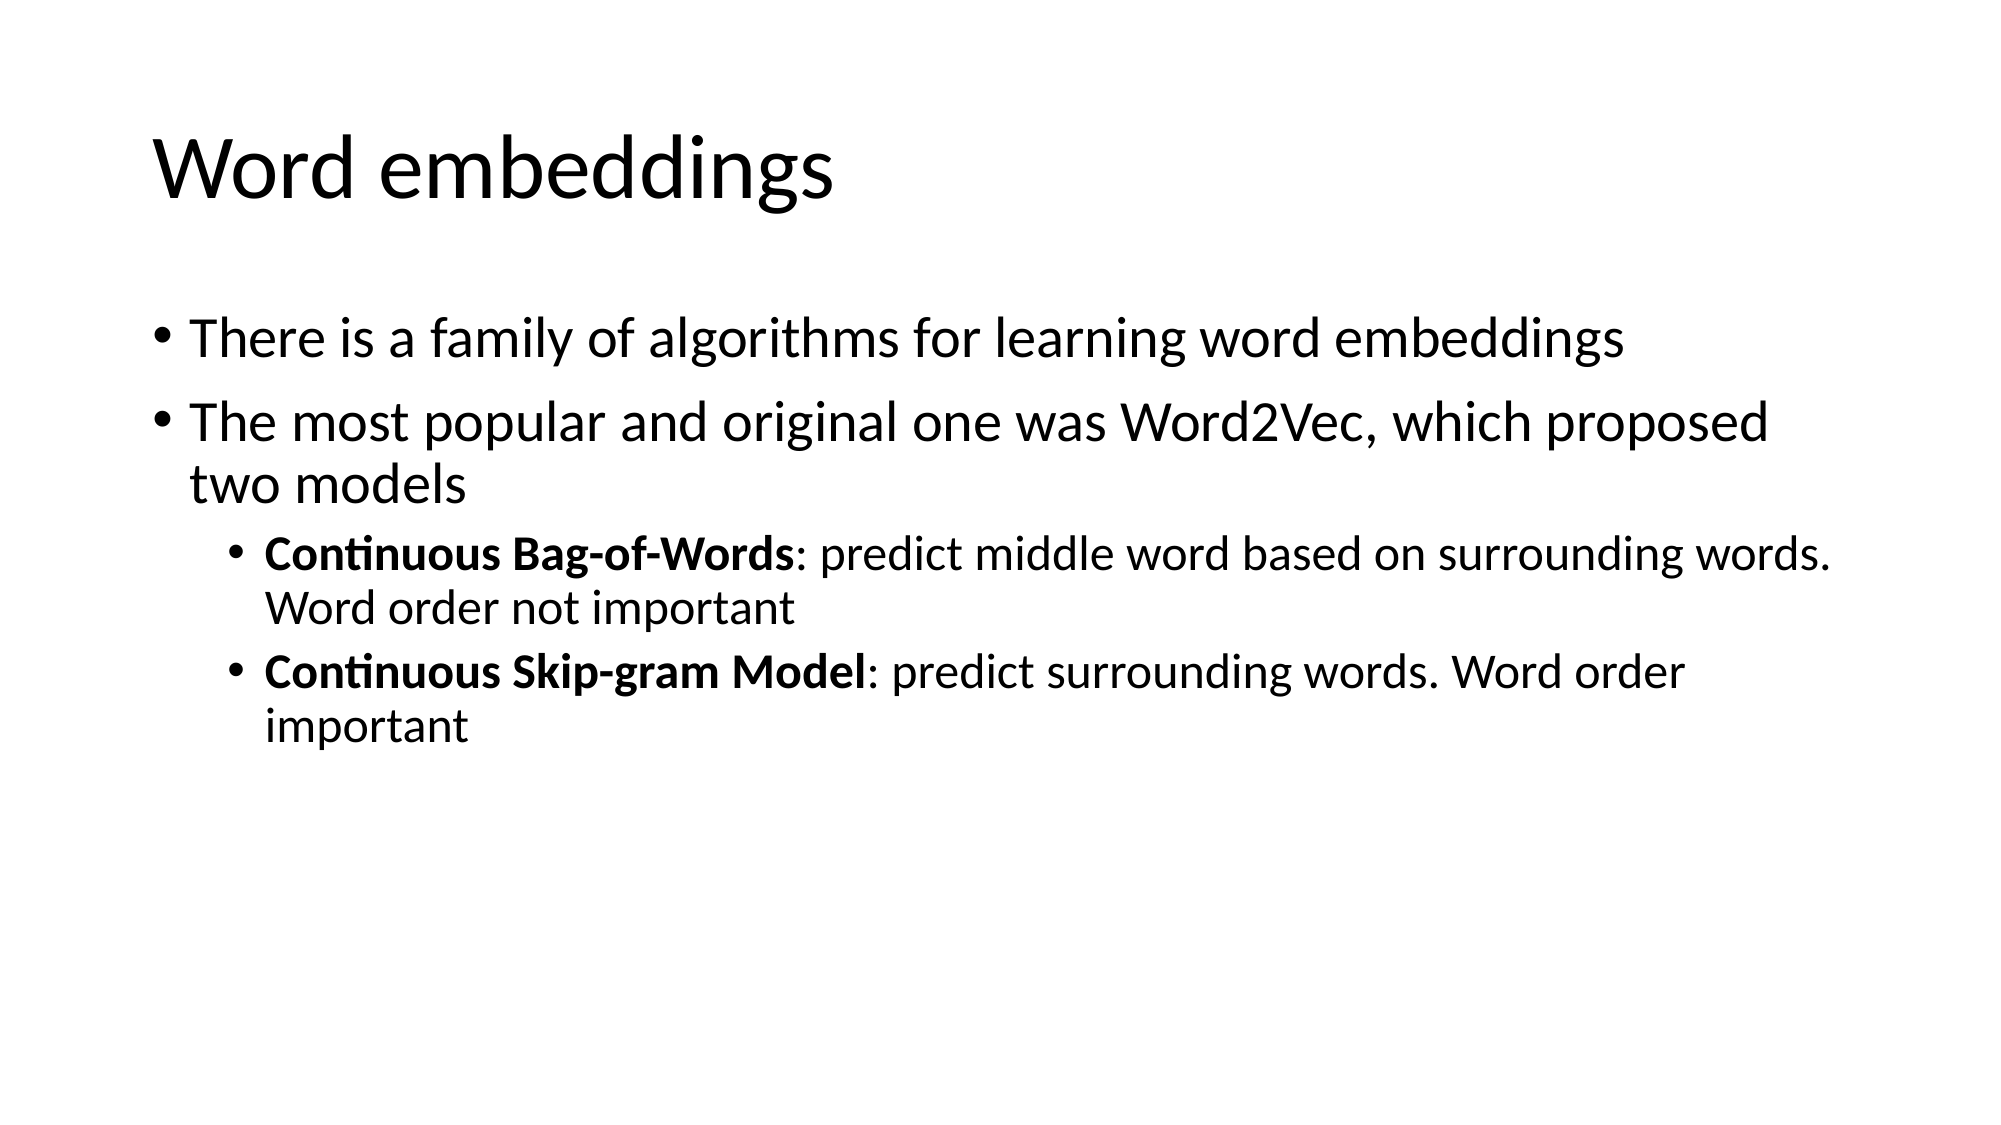

# Word embeddings
There is a family of algorithms for learning word embeddings
The most popular and original one was Word2Vec, which proposed two models
Continuous Bag-of-Words: predict middle word based on surrounding words. Word order not important
Continuous Skip-gram Model: predict surrounding words. Word order important